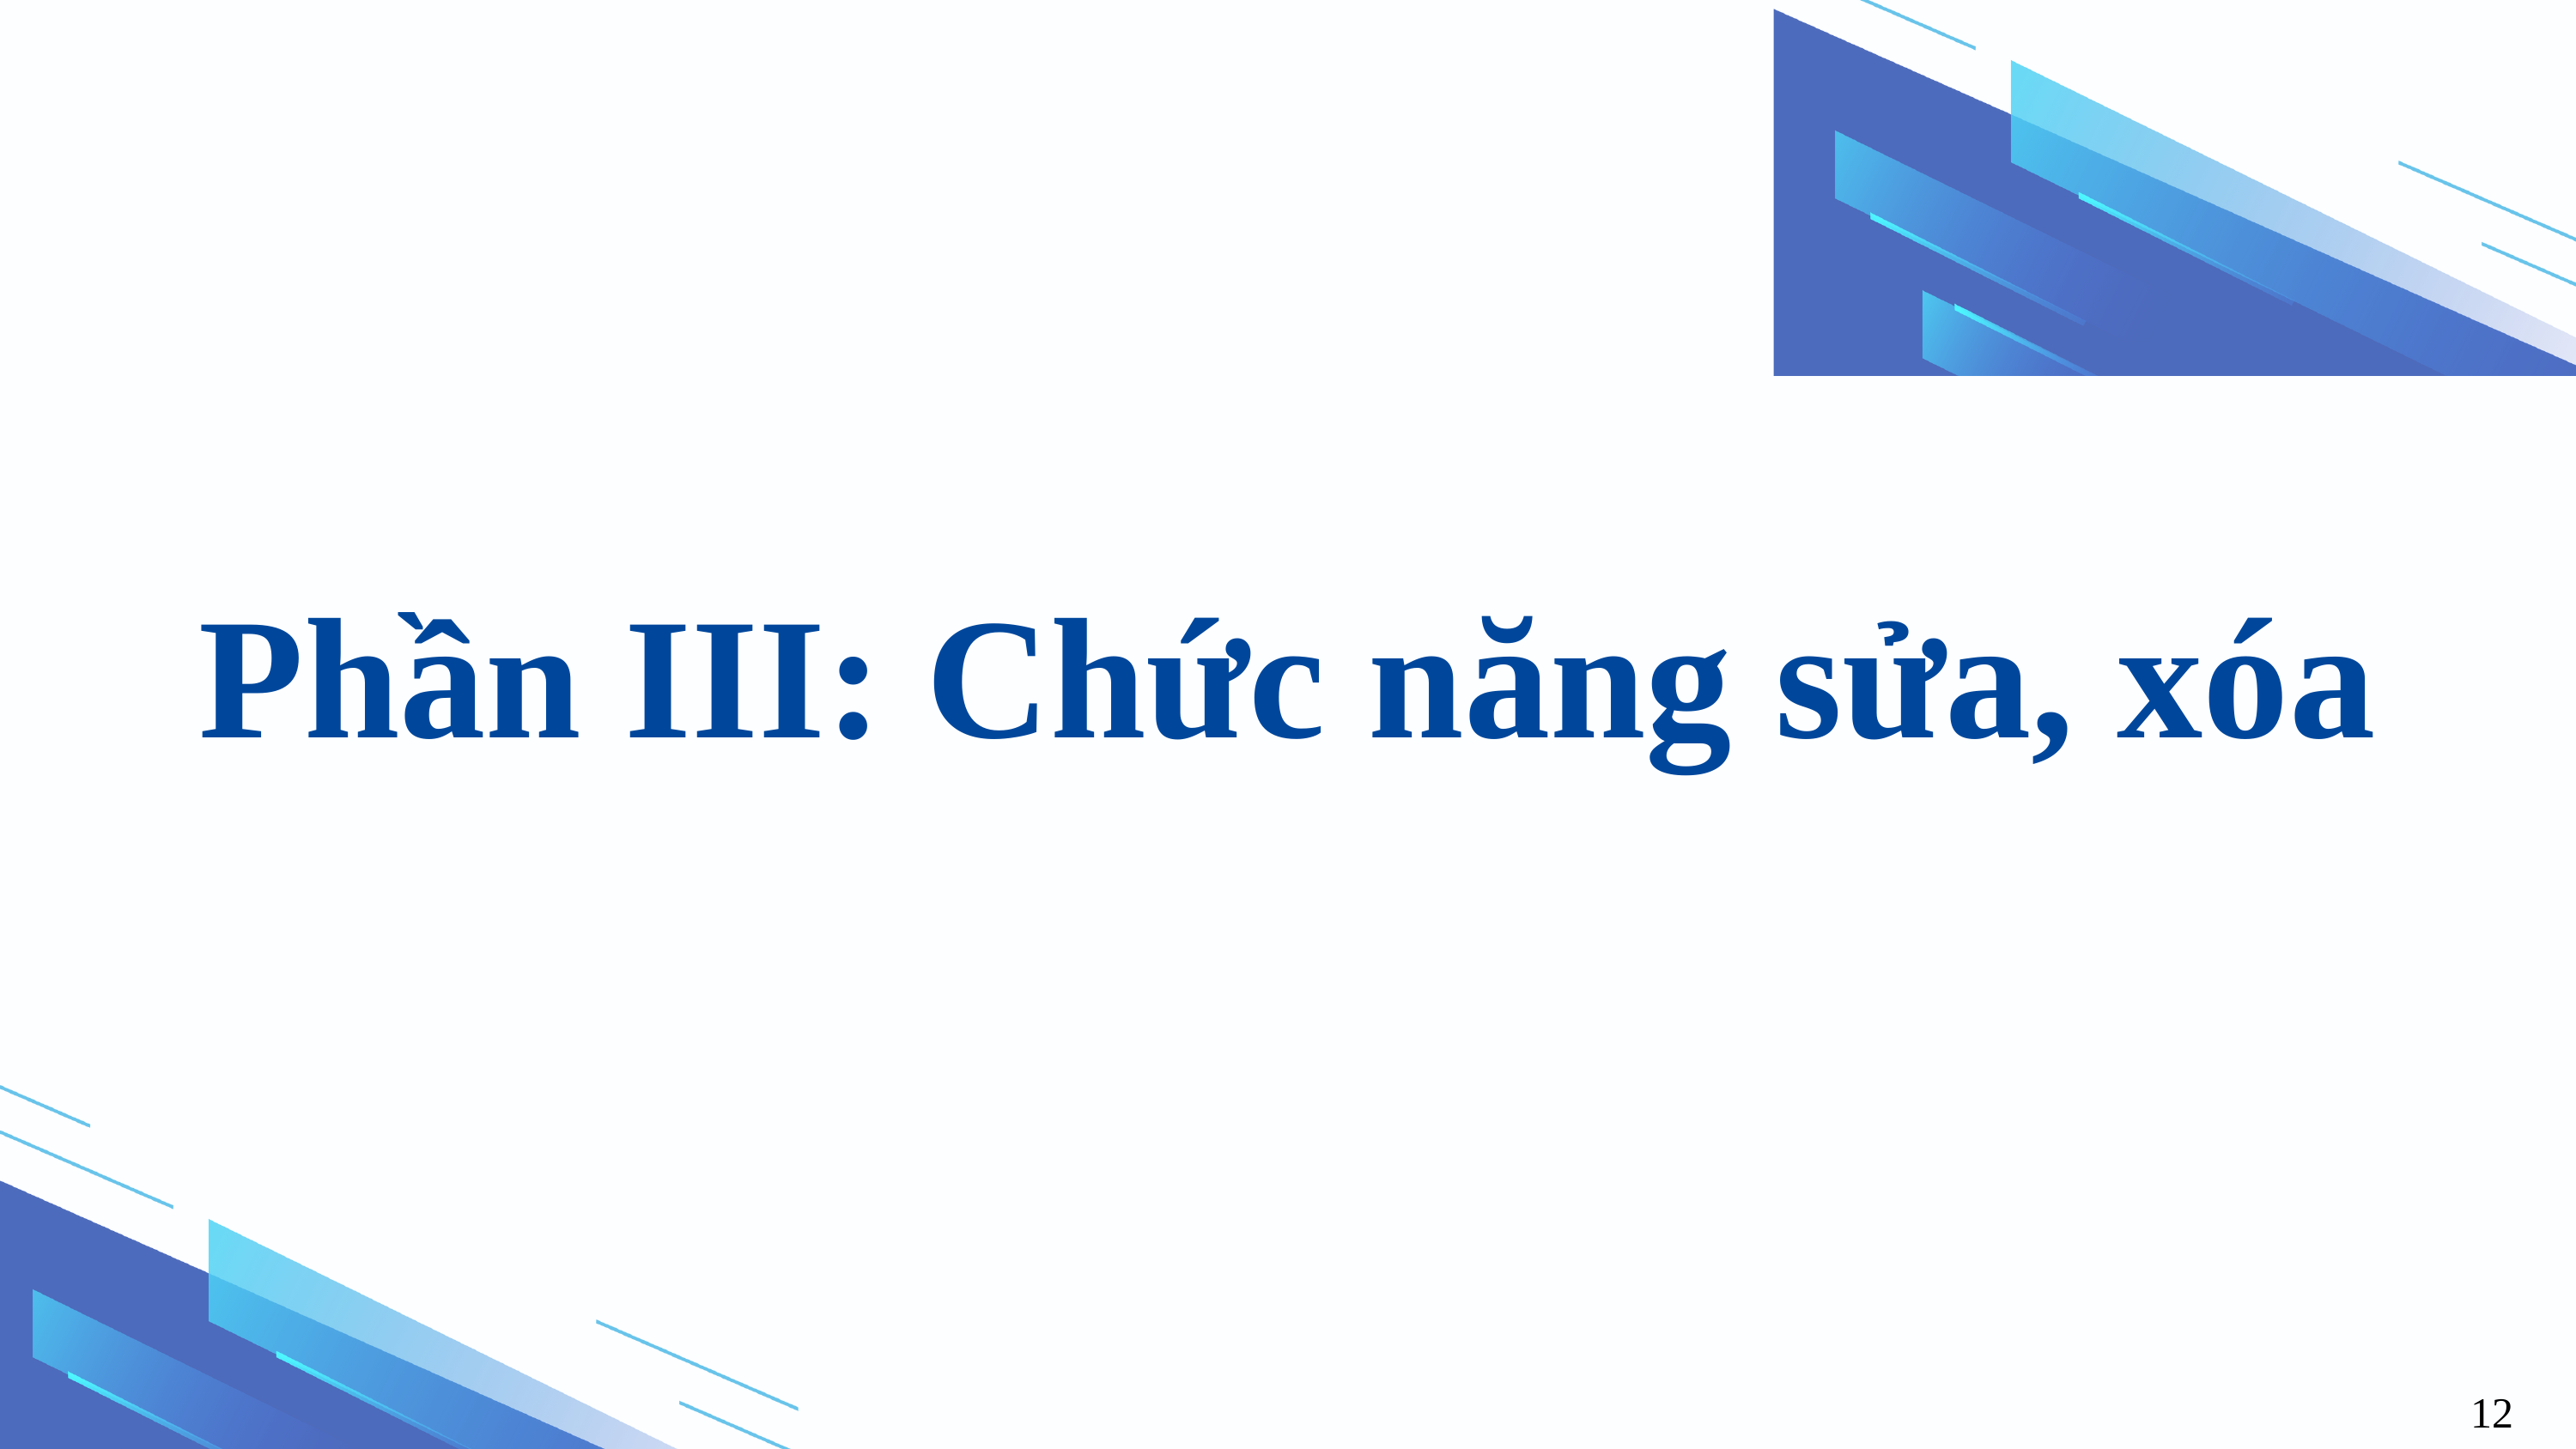

Phần III: Chức năng sửa, xóa

12